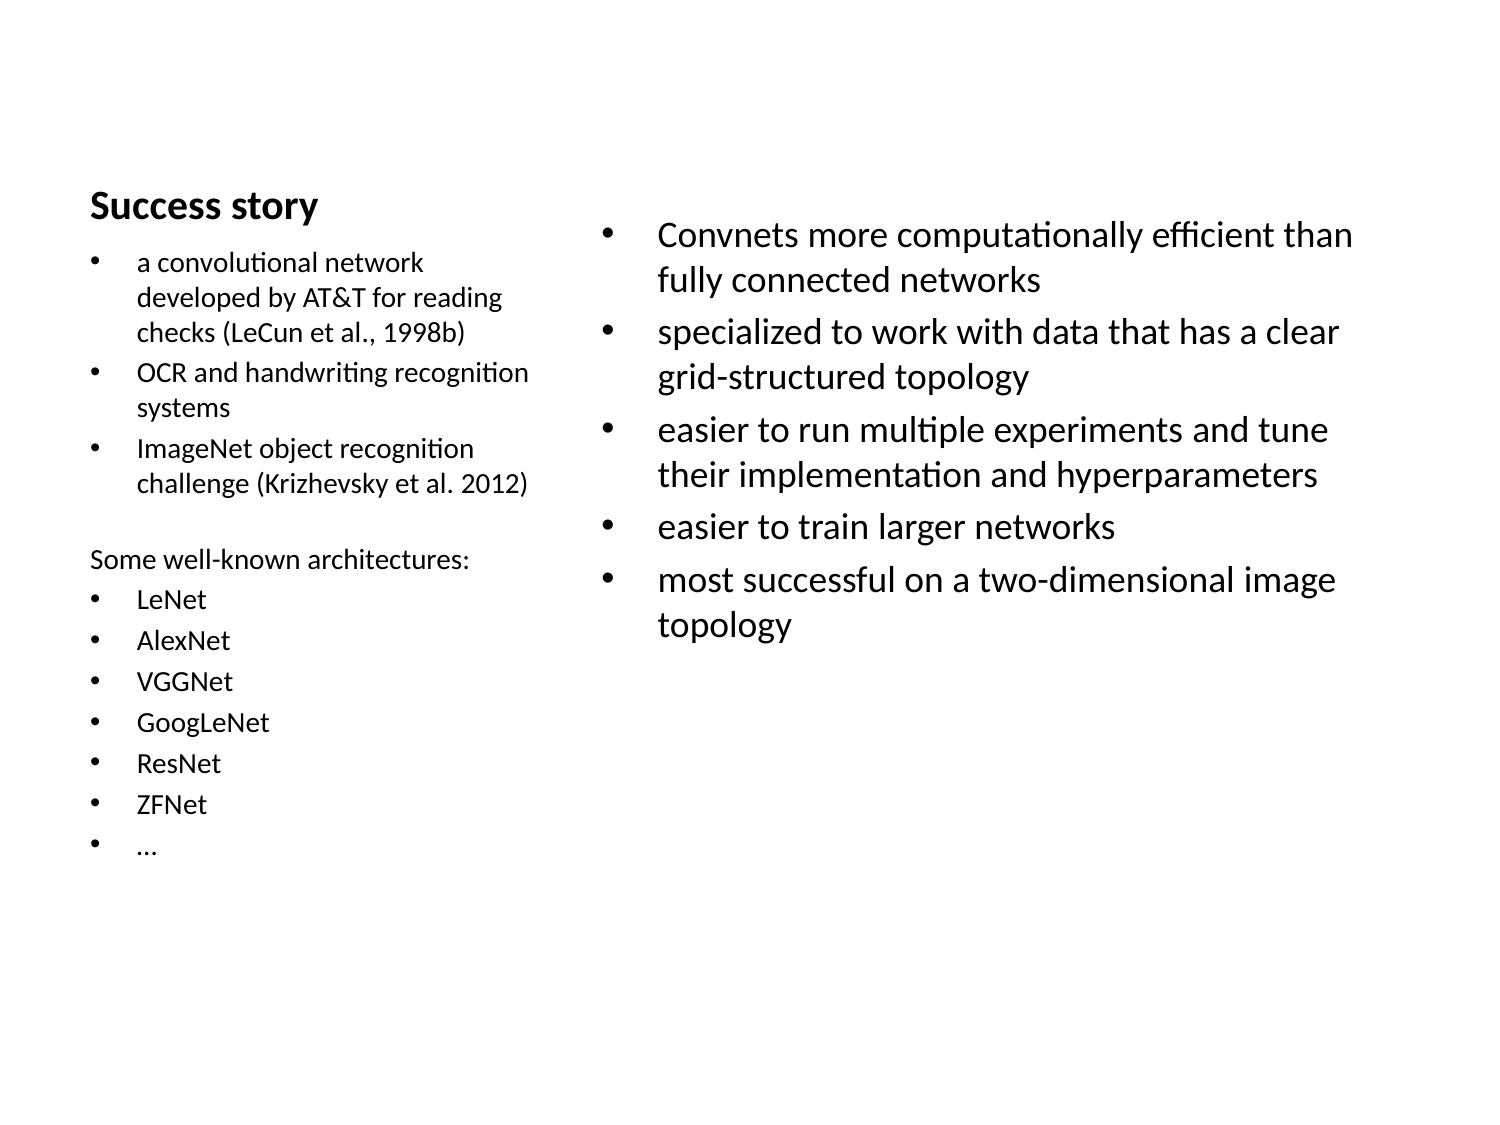

# Success story

Convnets more computationally eﬃcient than fully connected networks
specialized to work with data that has a clear grid-structured topology
easier to run multiple experiments and tune their implementation and hyperparameters
easier to train larger networks
most successful on a two-dimensional image topology

a convolutional network developed by AT&T for reading checks (LeCun et al., 1998b)
OCR and handwriting recognition systems
ImageNet object recognition challenge (Krizhevsky et al. 2012)
Some well-known architectures:
LeNet
AlexNet
VGGNet
GoogLeNet
ResNet
ZFNet
…